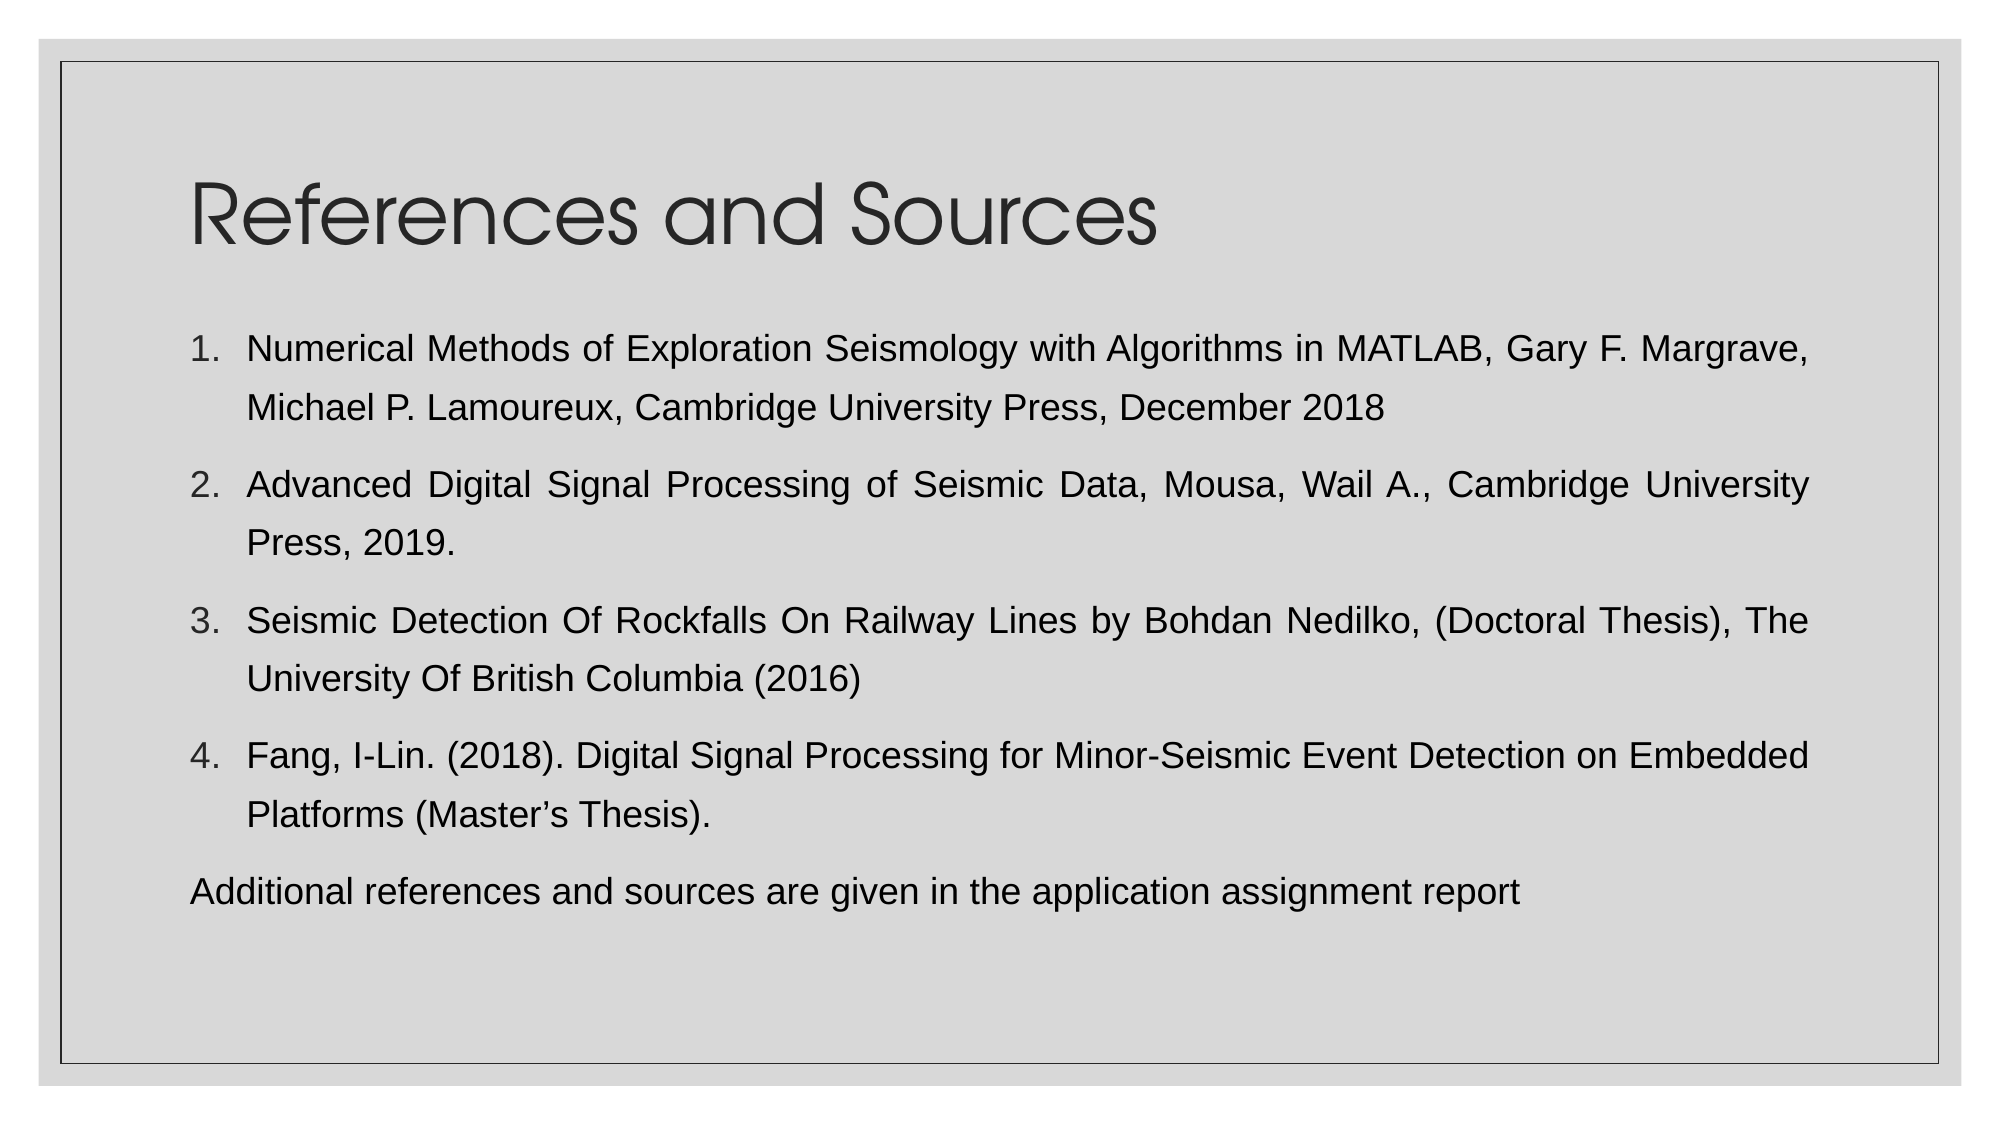

# References and Sources
Numerical Methods of Exploration Seismology with Algorithms in MATLAB, Gary F. Margrave, Michael P. Lamoureux, Cambridge University Press, December 2018
Advanced Digital Signal Processing of Seismic Data, Mousa, Wail A., Cambridge University Press, 2019.
Seismic Detection Of Rockfalls On Railway Lines by Bohdan Nedilko, (Doctoral Thesis), The University Of British Columbia (2016)
Fang, I-Lin. (2018). Digital Signal Processing for Minor-Seismic Event Detection on Embedded Platforms (Master’s Thesis).
Additional references and sources are given in the application assignment report